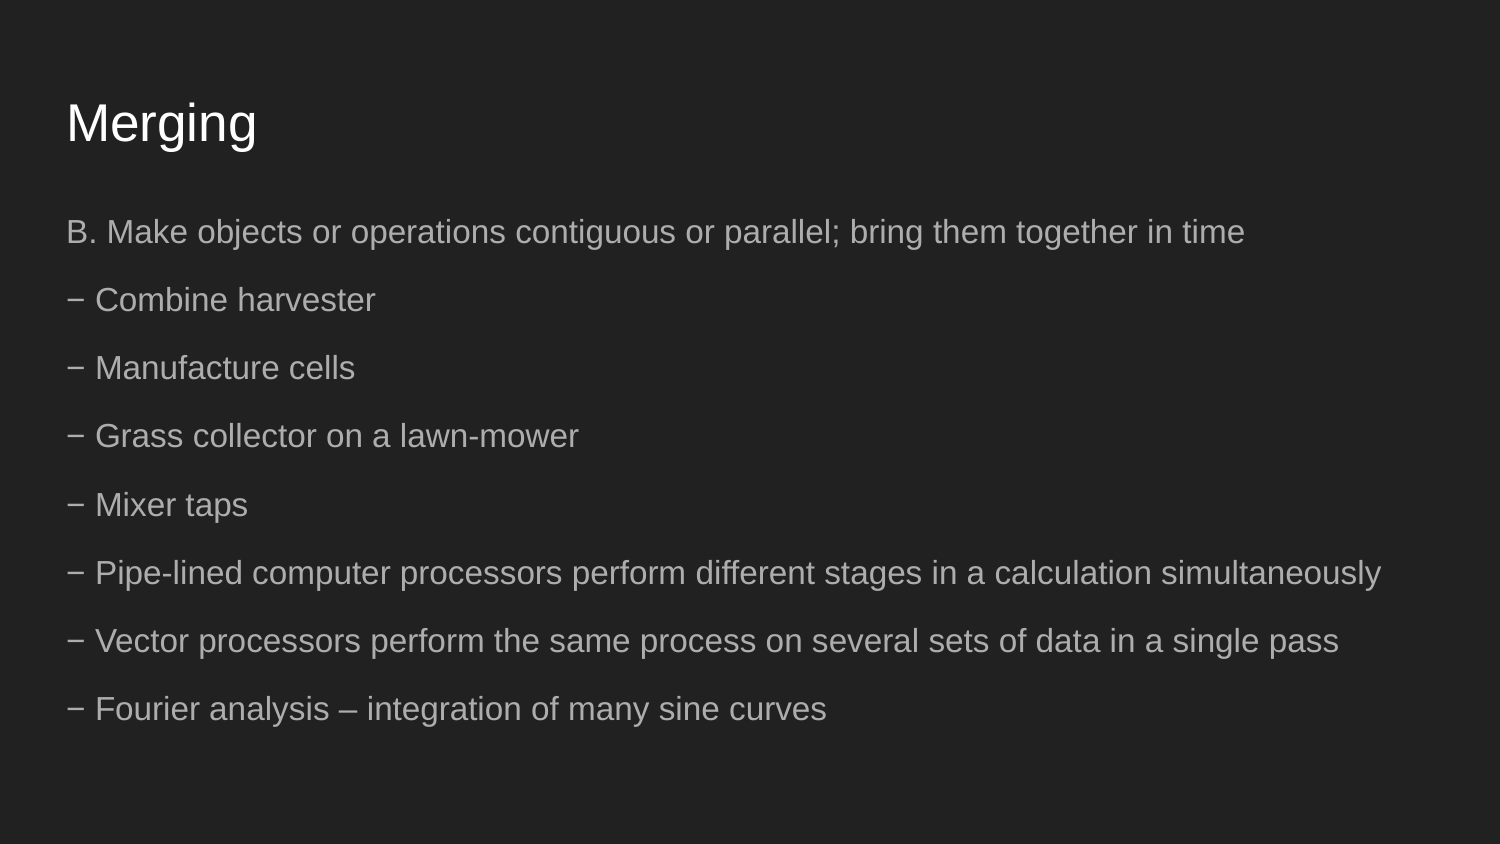

# Merging
B. Make objects or operations contiguous or parallel; bring them together in time
− Combine harvester
− Manufacture cells
− Grass collector on a lawn-mower
− Mixer taps
− Pipe-lined computer processors perform different stages in a calculation simultaneously
− Vector processors perform the same process on several sets of data in a single pass
− Fourier analysis – integration of many sine curves